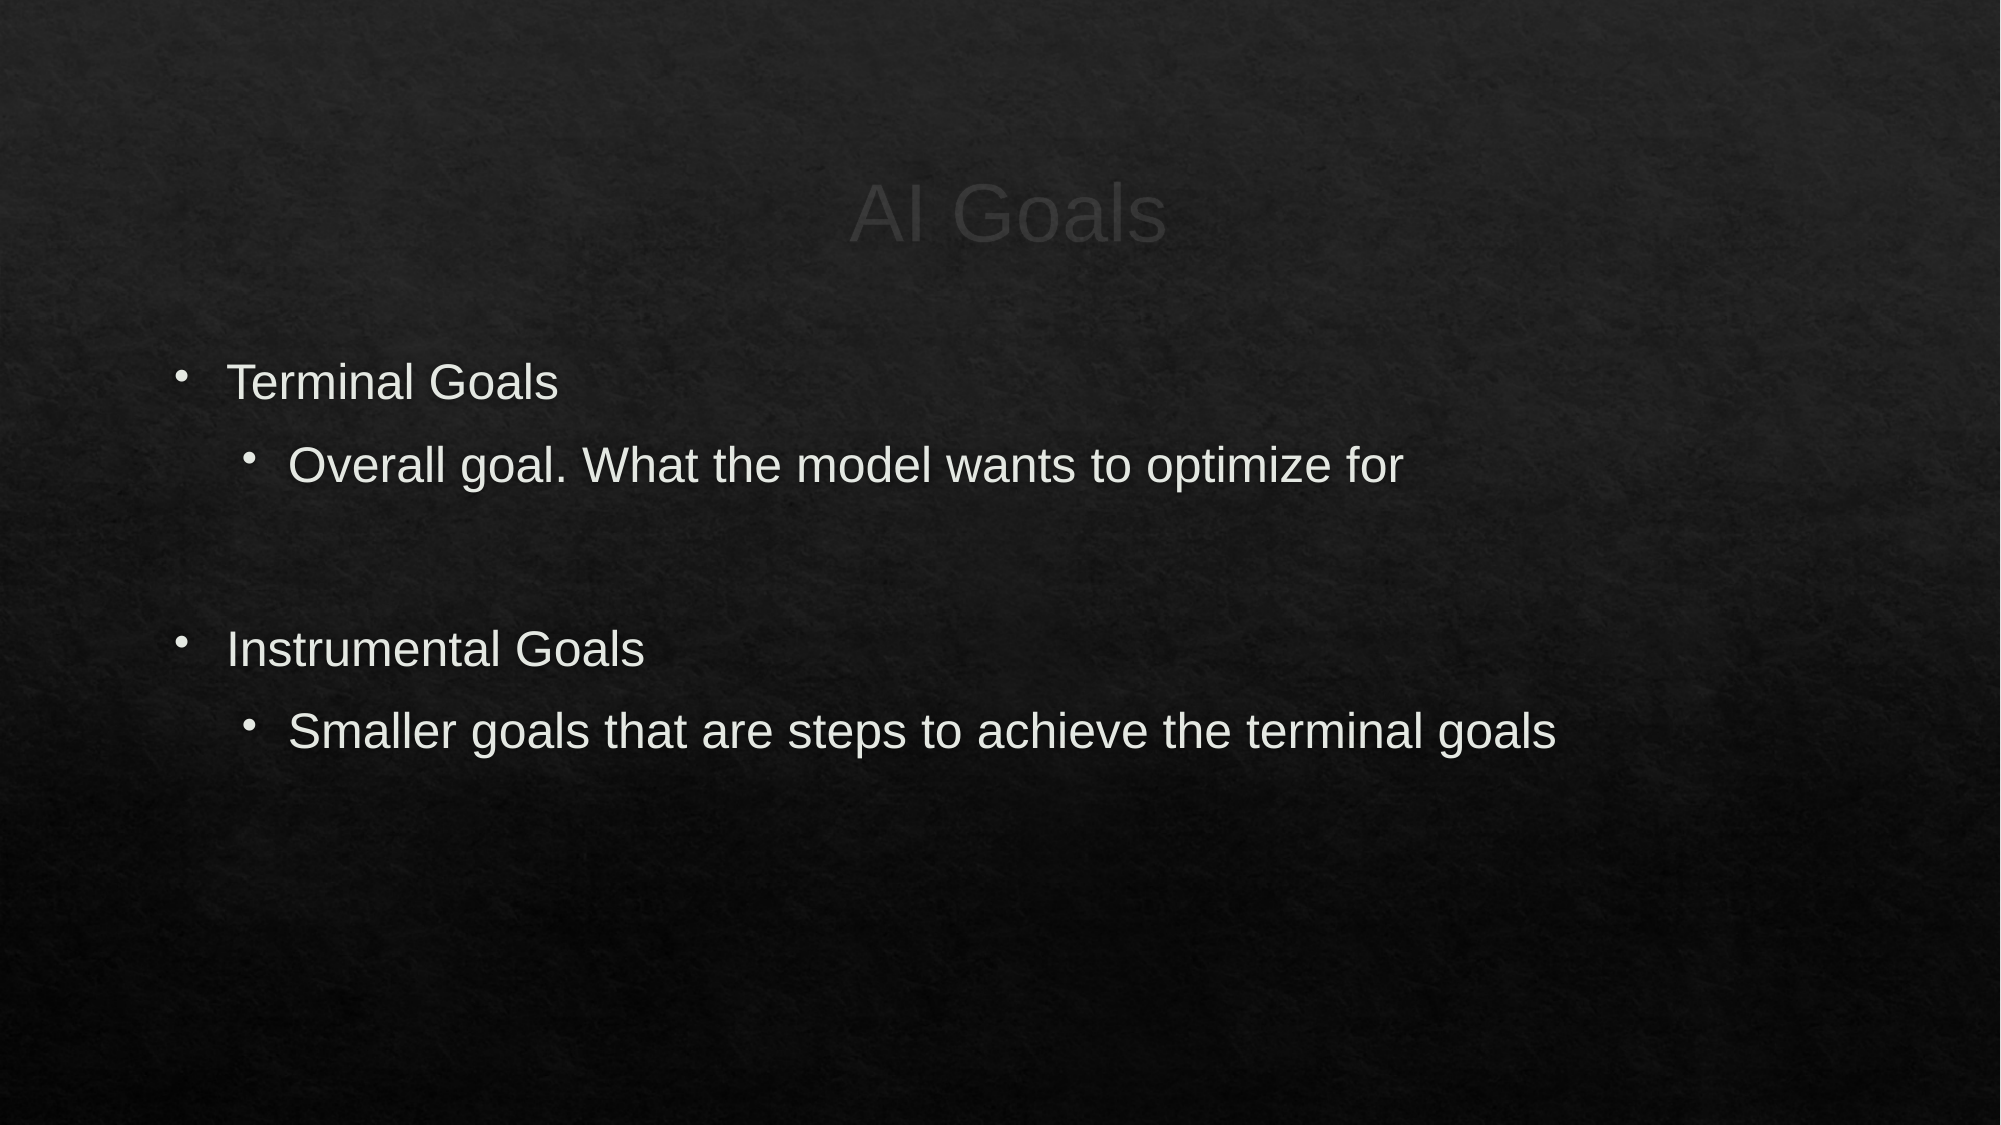

# AI Goals
Terminal Goals
Overall goal. What the model wants to optimize for

Instrumental Goals
Smaller goals that are steps to achieve the terminal goals